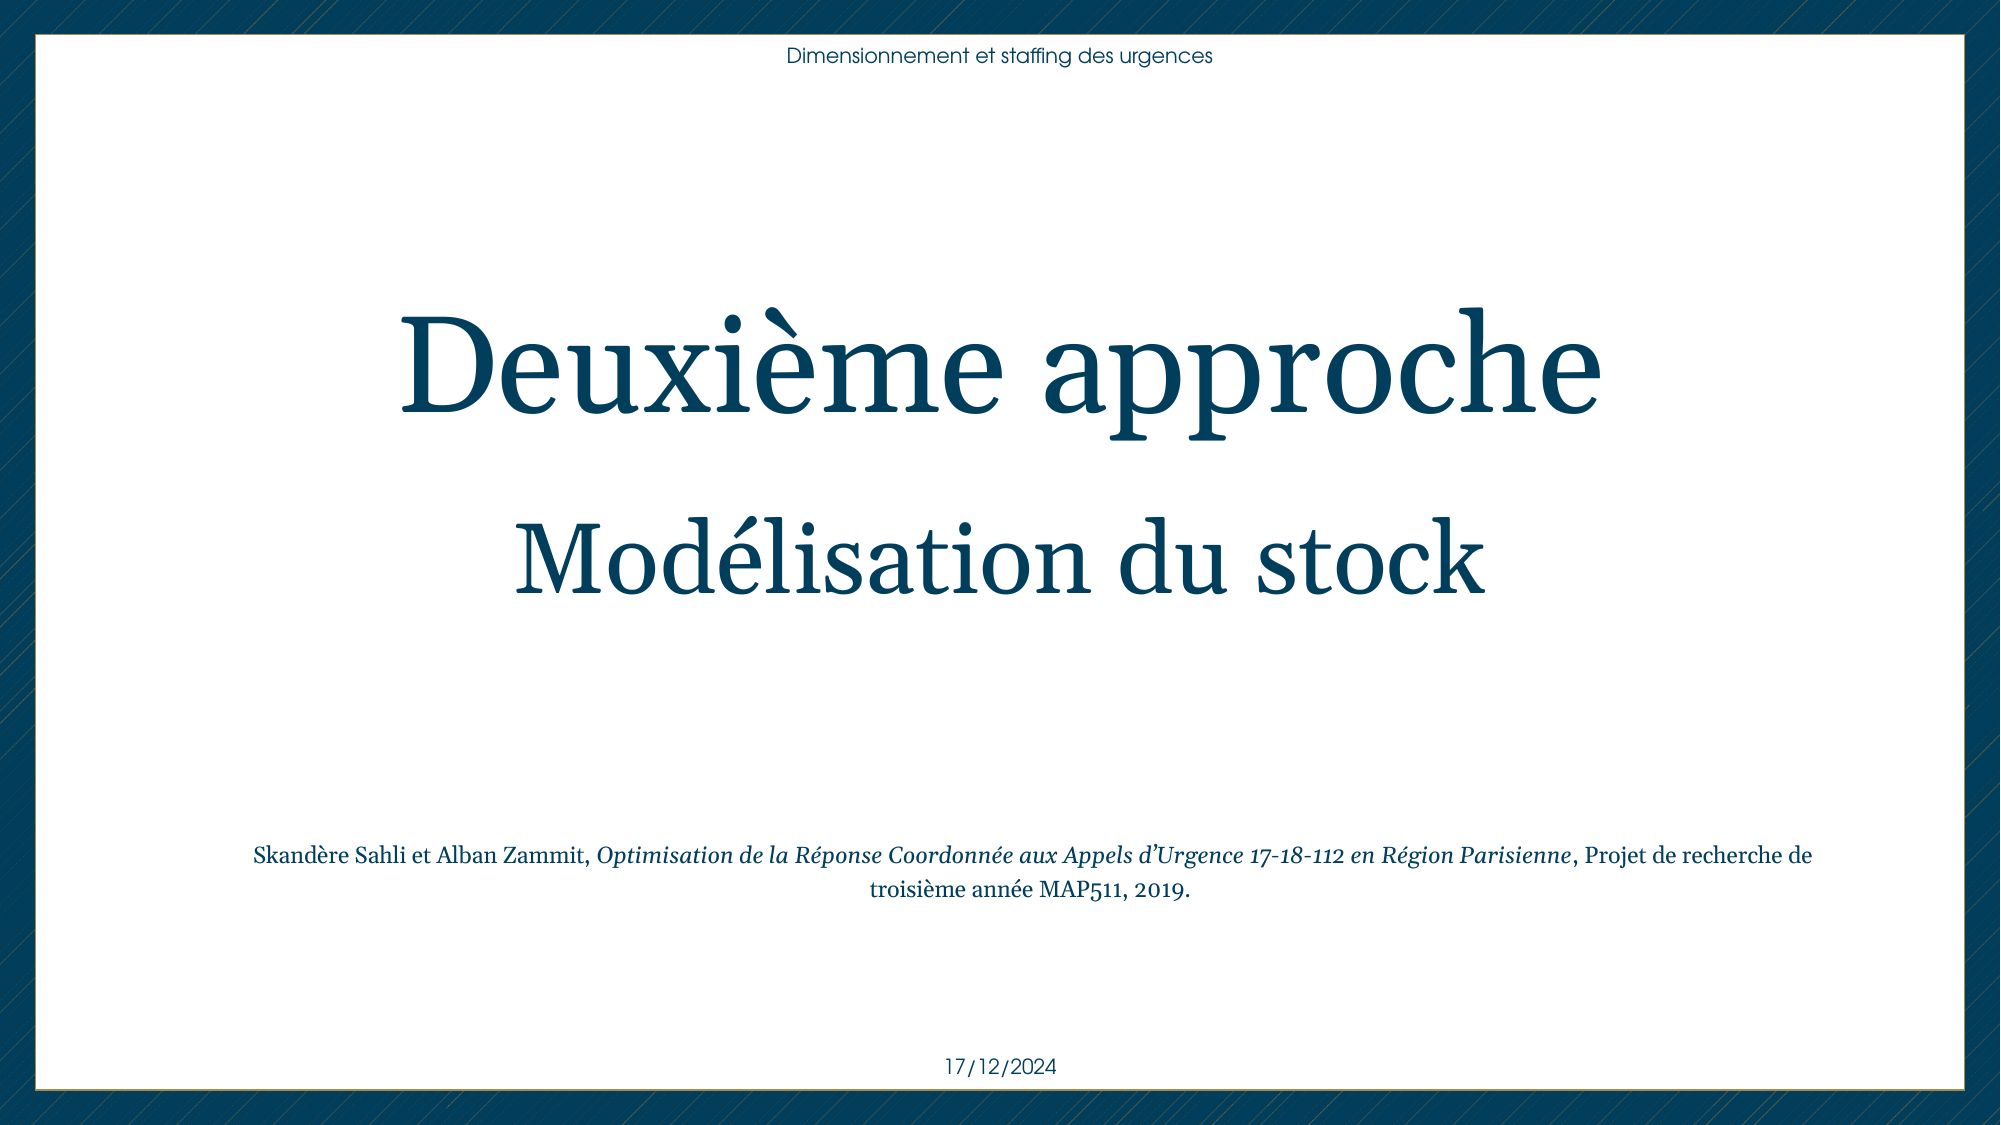

Dimensionnement et staffing des urgences
Deuxième approche
Modélisation du stock
Skandère Sahli et Alban Zammit, Optimisation de la Réponse Coordonnée aux Appels d’Urgence 17-18-112 en Région Parisienne, Projet de recherche de troisième année MAP511, 2019.
17/12/2024